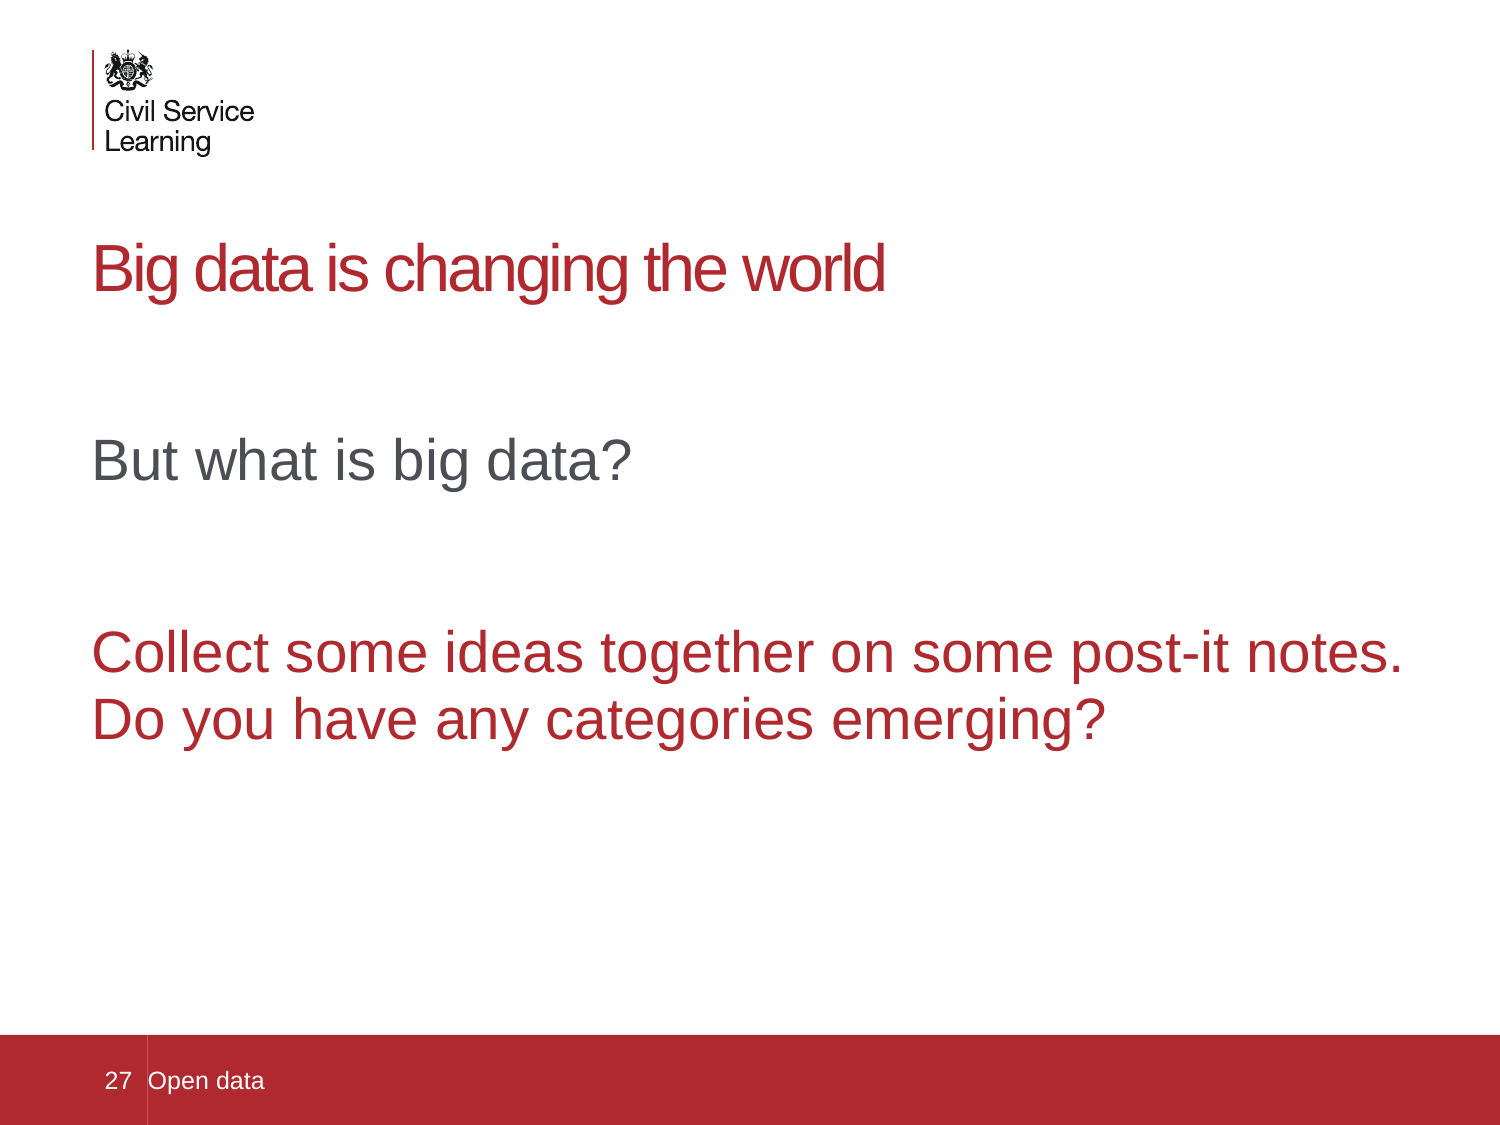

# Big data is changing the world

But what is big data?

Collect some ideas together on some post-it notes. Do you have any categories emerging?
27
Open data